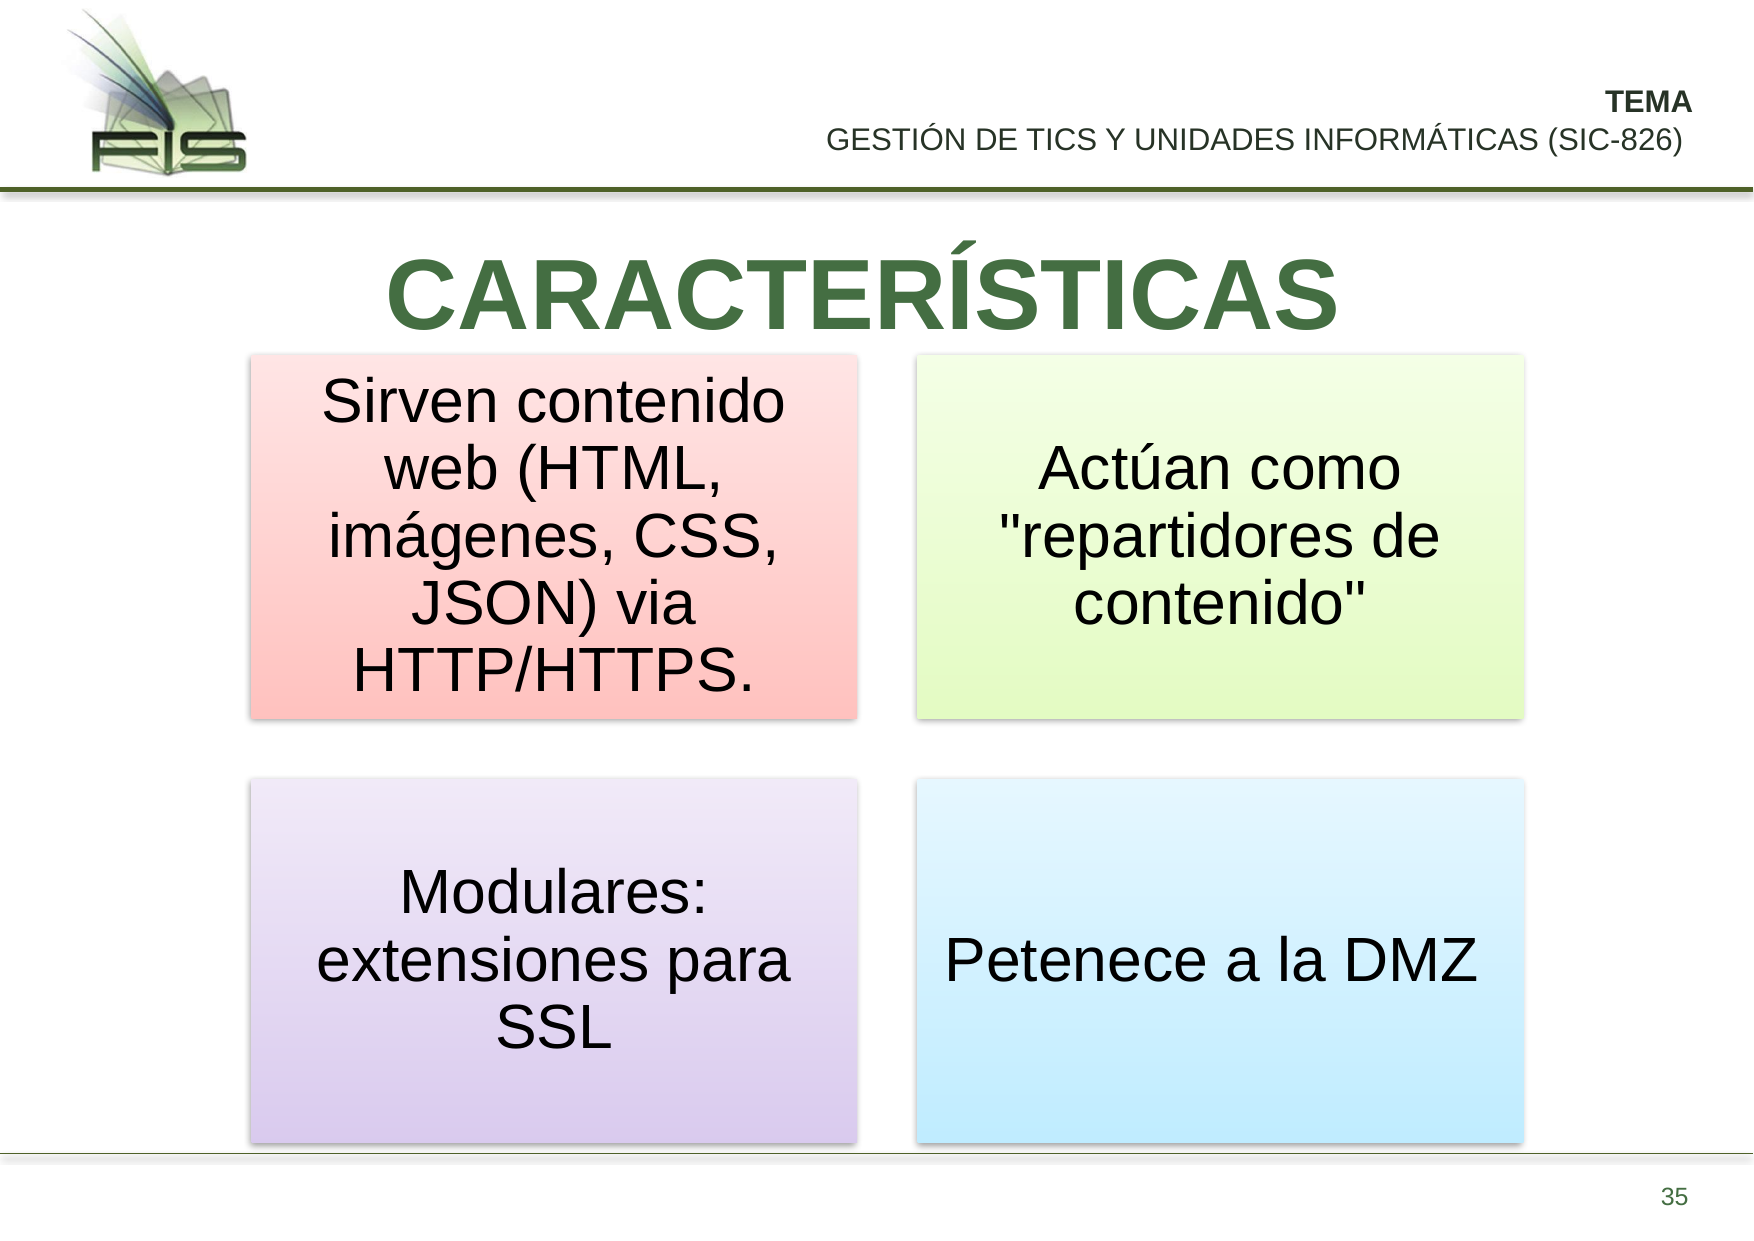

# CARACTERÍSTICAS
Sirven contenido web (HTML, imágenes, CSS, JSON) via HTTP/HTTPS.
Actúan como "repartidores de contenido"
Modulares: extensiones para SSL
Petenece a la DMZ
35